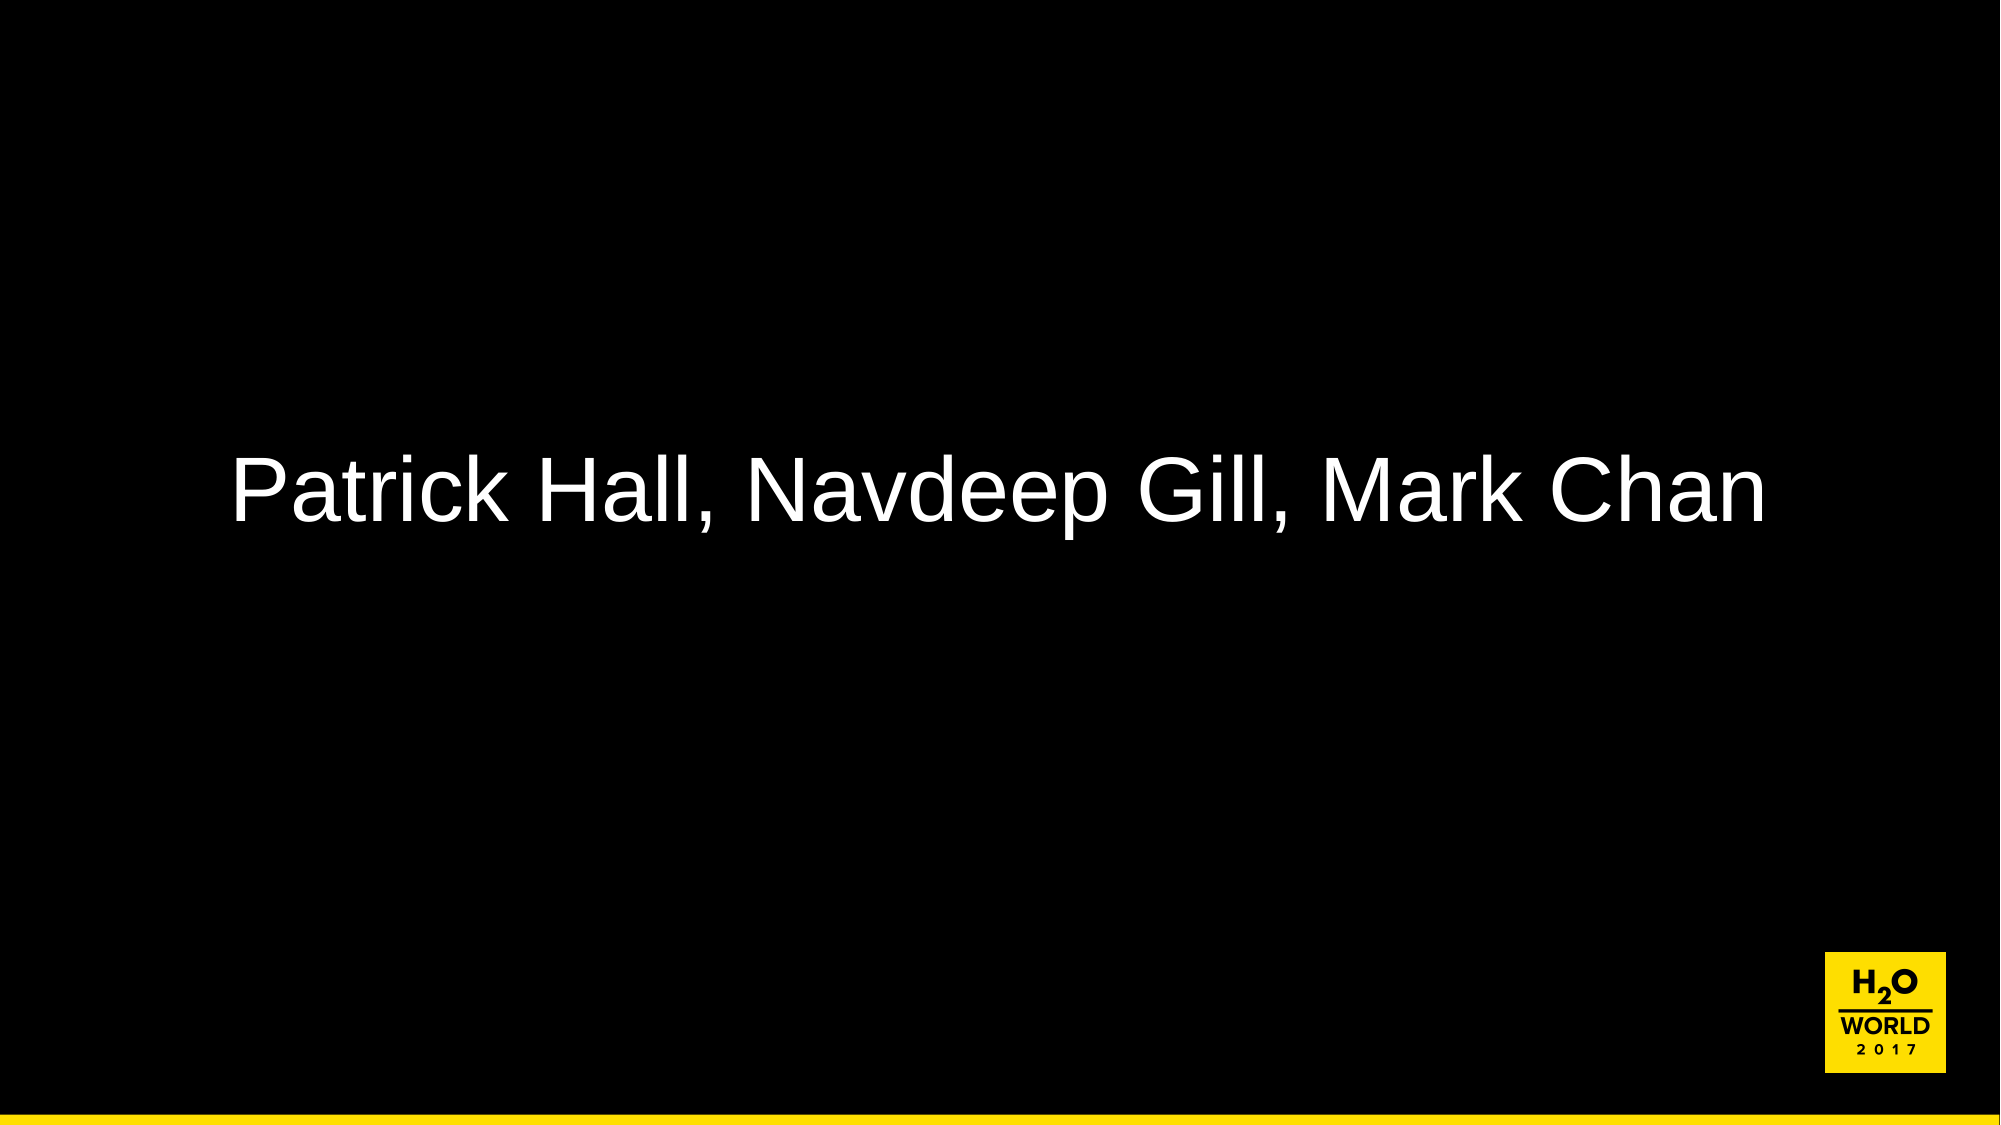

# Patrick Hall, Navdeep Gill, Mark Chan